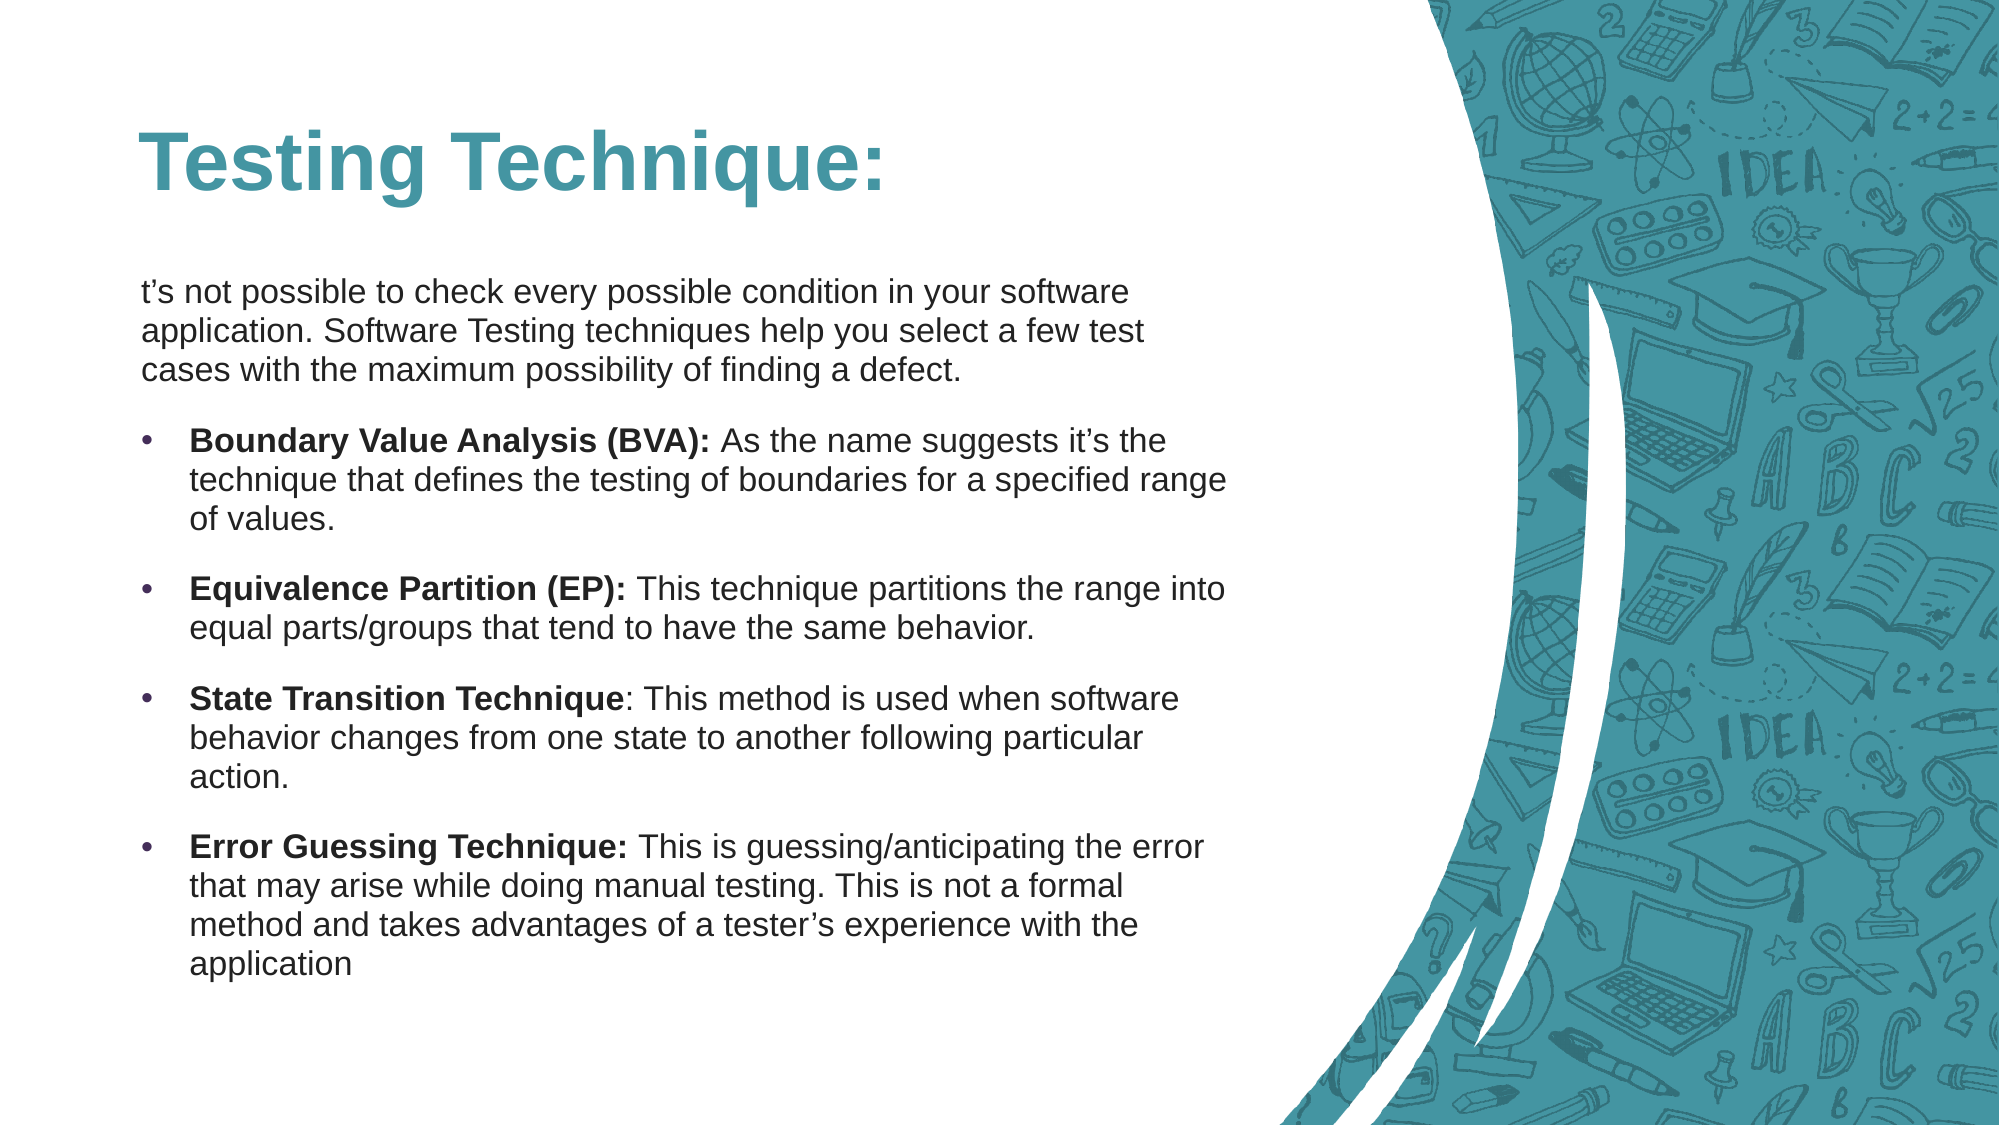

# Testing Technique:
t’s not possible to check every possible condition in your software application. Software Testing techniques help you select a few test cases with the maximum possibility of finding a defect.
Boundary Value Analysis (BVA): As the name suggests it’s the technique that defines the testing of boundaries for a specified range of values.
Equivalence Partition (EP): This technique partitions the range into equal parts/groups that tend to have the same behavior.
State Transition Technique: This method is used when software behavior changes from one state to another following particular action.
Error Guessing Technique: This is guessing/anticipating the error that may arise while doing manual testing. This is not a formal method and takes advantages of a tester’s experience with the application